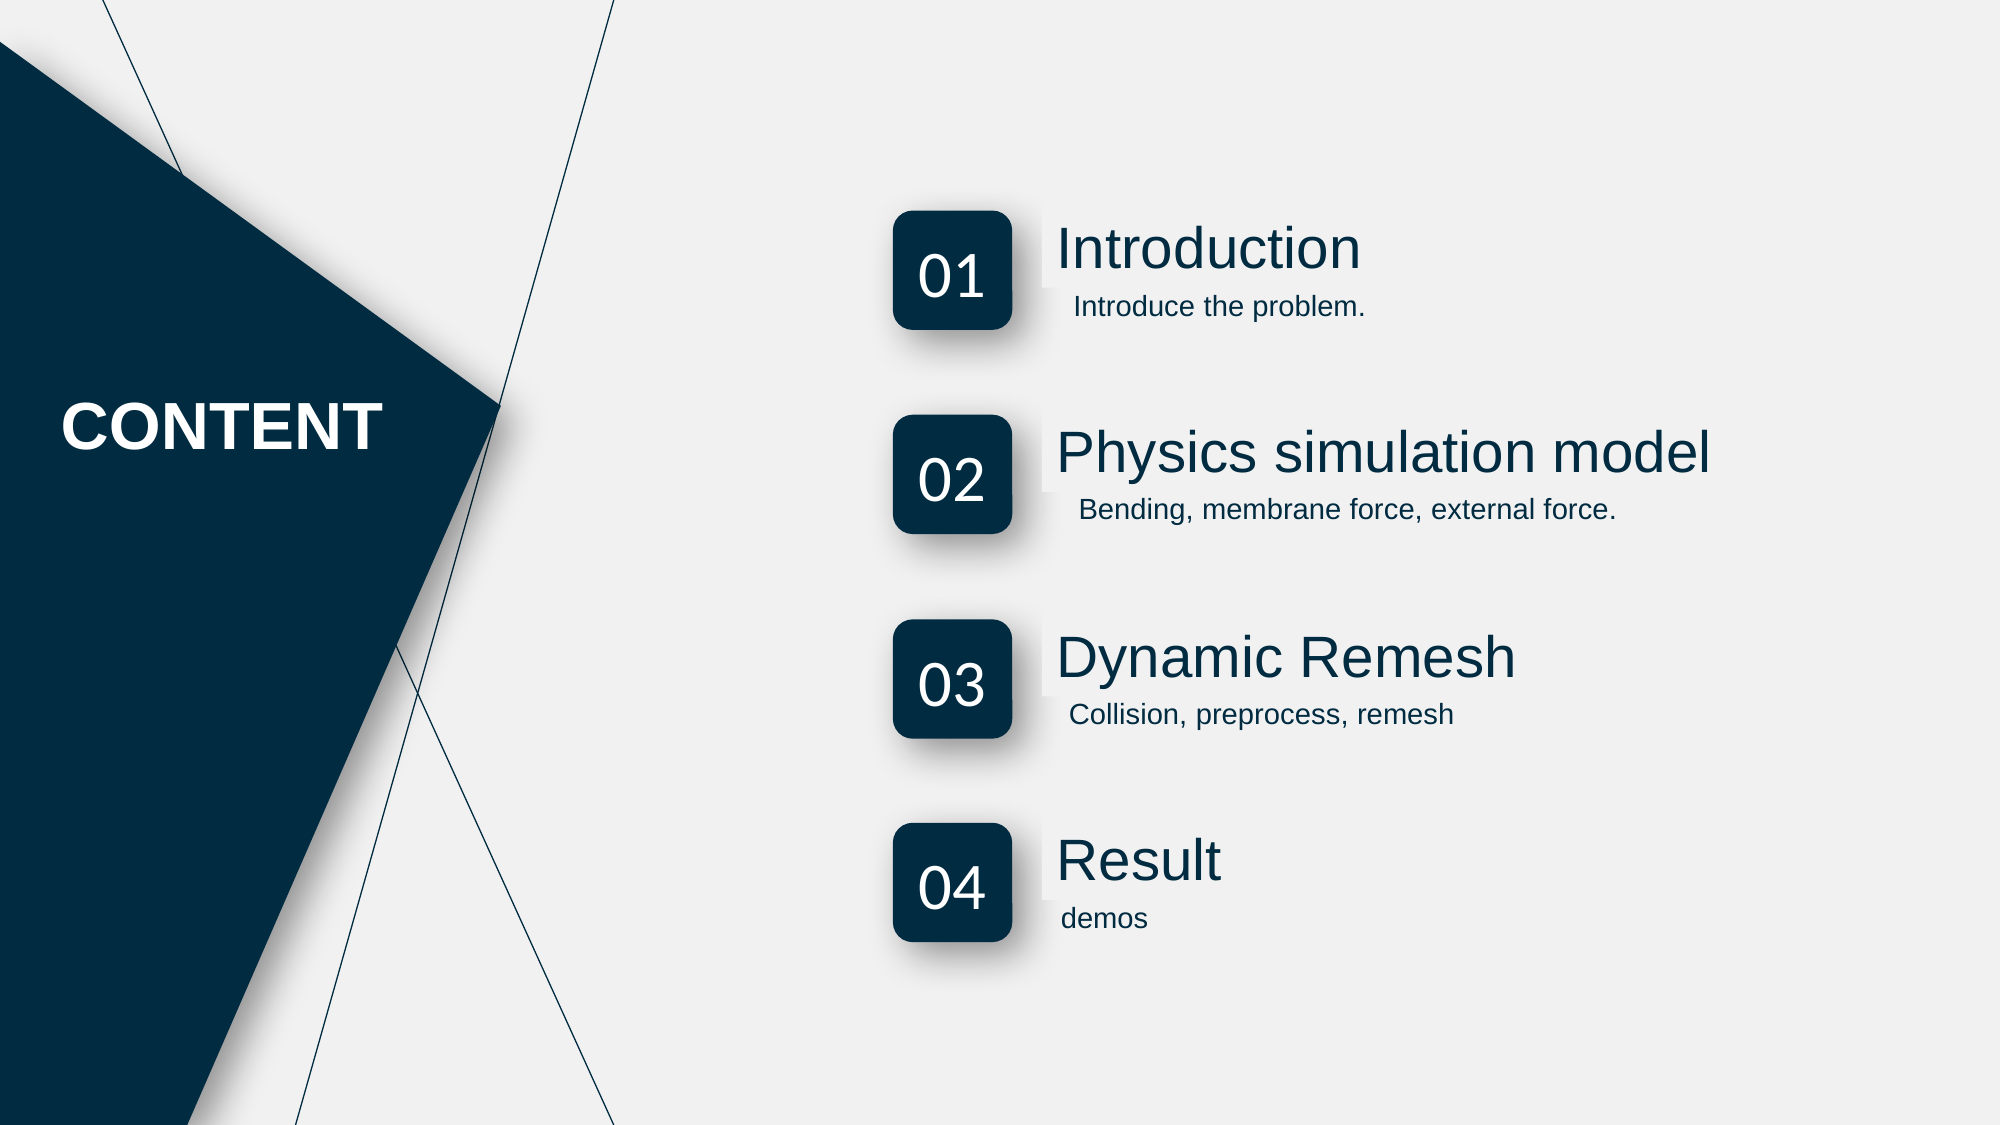

Introduction

01
Introduce the problem.
CONTENT
Physics simulation model

02
Bending, membrane force, external force.
Dynamic Remesh

03
Collision, preprocess, remesh
Result

04
demos